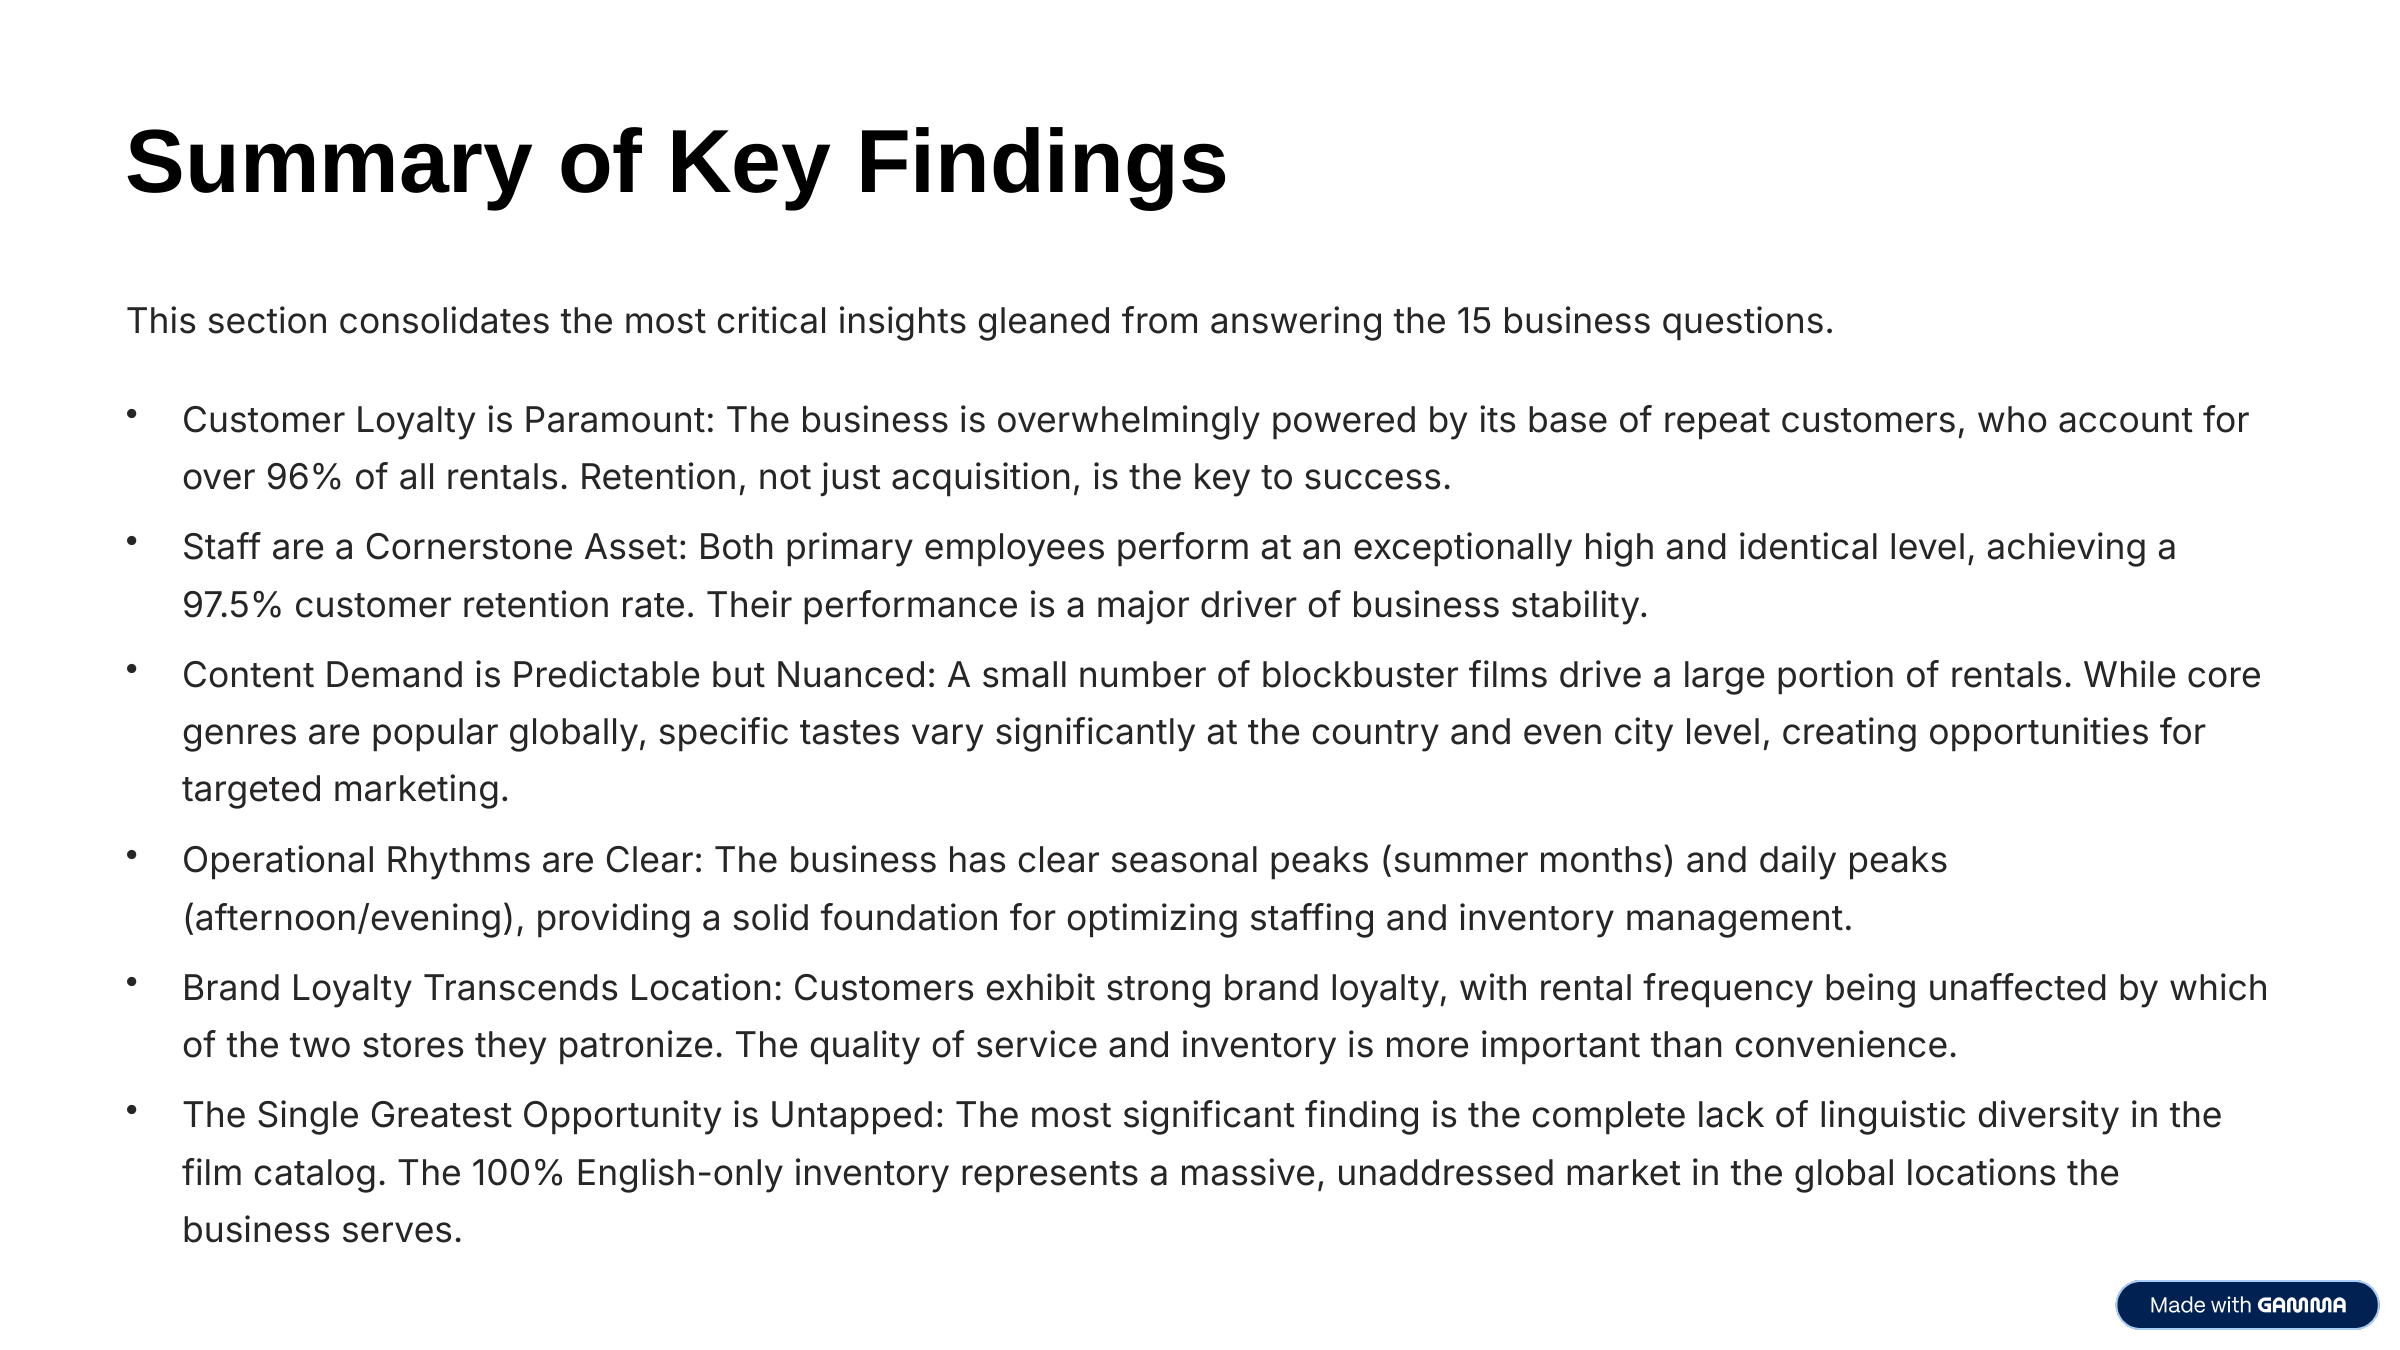

Summary of Key Findings
This section consolidates the most critical insights gleaned from answering the 15 business questions.
Customer Loyalty is Paramount: The business is overwhelmingly powered by its base of repeat customers, who account for over 96% of all rentals. Retention, not just acquisition, is the key to success.
Staff are a Cornerstone Asset: Both primary employees perform at an exceptionally high and identical level, achieving a 97.5% customer retention rate. Their performance is a major driver of business stability.
Content Demand is Predictable but Nuanced: A small number of blockbuster films drive a large portion of rentals. While core genres are popular globally, specific tastes vary significantly at the country and even city level, creating opportunities for targeted marketing.
Operational Rhythms are Clear: The business has clear seasonal peaks (summer months) and daily peaks (afternoon/evening), providing a solid foundation for optimizing staffing and inventory management.
Brand Loyalty Transcends Location: Customers exhibit strong brand loyalty, with rental frequency being unaffected by which of the two stores they patronize. The quality of service and inventory is more important than convenience.
The Single Greatest Opportunity is Untapped: The most significant finding is the complete lack of linguistic diversity in the film catalog. The 100% English-only inventory represents a massive, unaddressed market in the global locations the business serves.